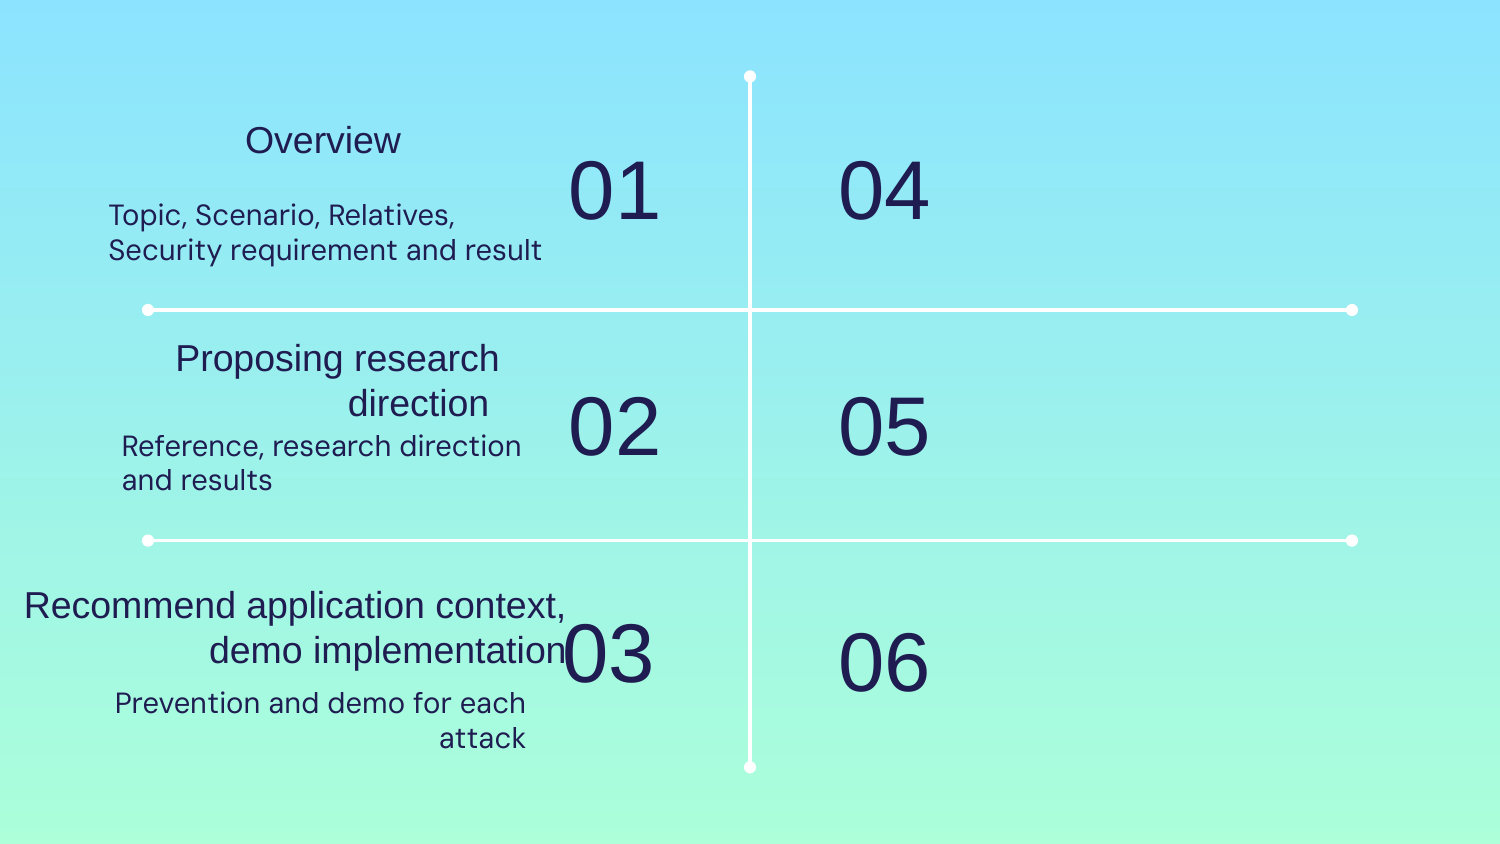

# Overview
01
04
Topic, Scenario, Relatives, Security requirement and result
02
05
Proposing research direction
Reference, research direction and results
03
06
Recommend application context, demo implementation
Prevention and demo for each attack